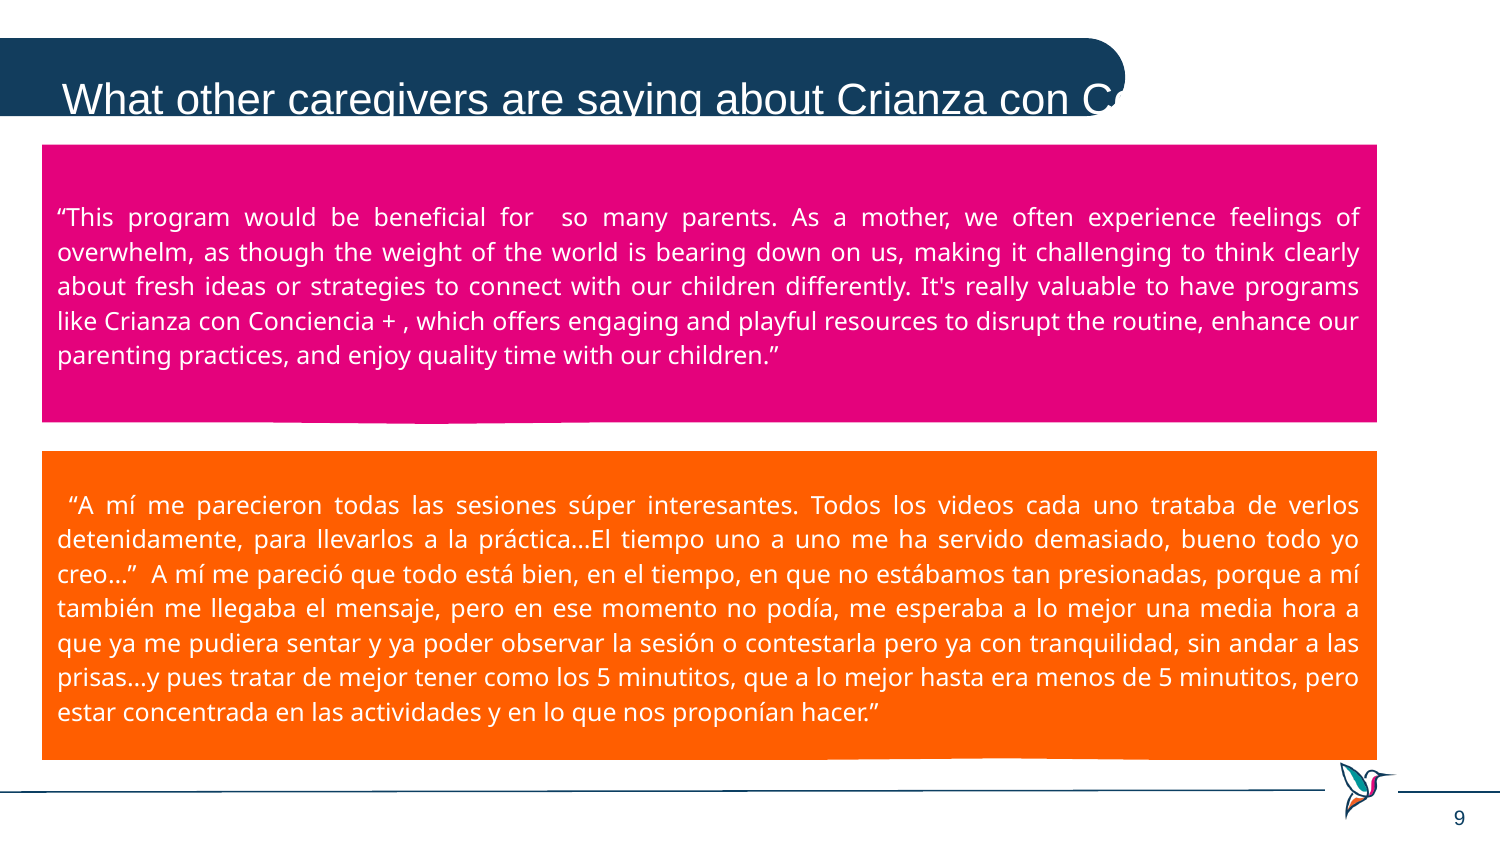

What other caregivers are saying about Crianza con Conciencia+

“This program would be beneficial for  so many parents. As a mother, we often experience feelings of overwhelm, as though the weight of the world is bearing down on us, making it challenging to think clearly about fresh ideas or strategies to connect with our children differently. It's really valuable to have programs like Crianza con Conciencia + , which offers engaging and playful resources to disrupt the routine, enhance our parenting practices, and enjoy quality time with our children.”
 “A mí me parecieron todas las sesiones súper interesantes. Todos los videos cada uno trataba de verlos detenidamente, para llevarlos a la práctica…El tiempo uno a uno me ha servido demasiado, bueno todo yo creo…”  A mí me pareció que todo está bien, en el tiempo, en que no estábamos tan presionadas, porque a mí también me llegaba el mensaje, pero en ese momento no podía, me esperaba a lo mejor una media hora a que ya me pudiera sentar y ya poder observar la sesión o contestarla pero ya con tranquilidad, sin andar a las prisas…y pues tratar de mejor tener como los 5 minutitos, que a lo mejor hasta era menos de 5 minutitos, pero estar concentrada en las actividades y en lo que nos proponían hacer.”